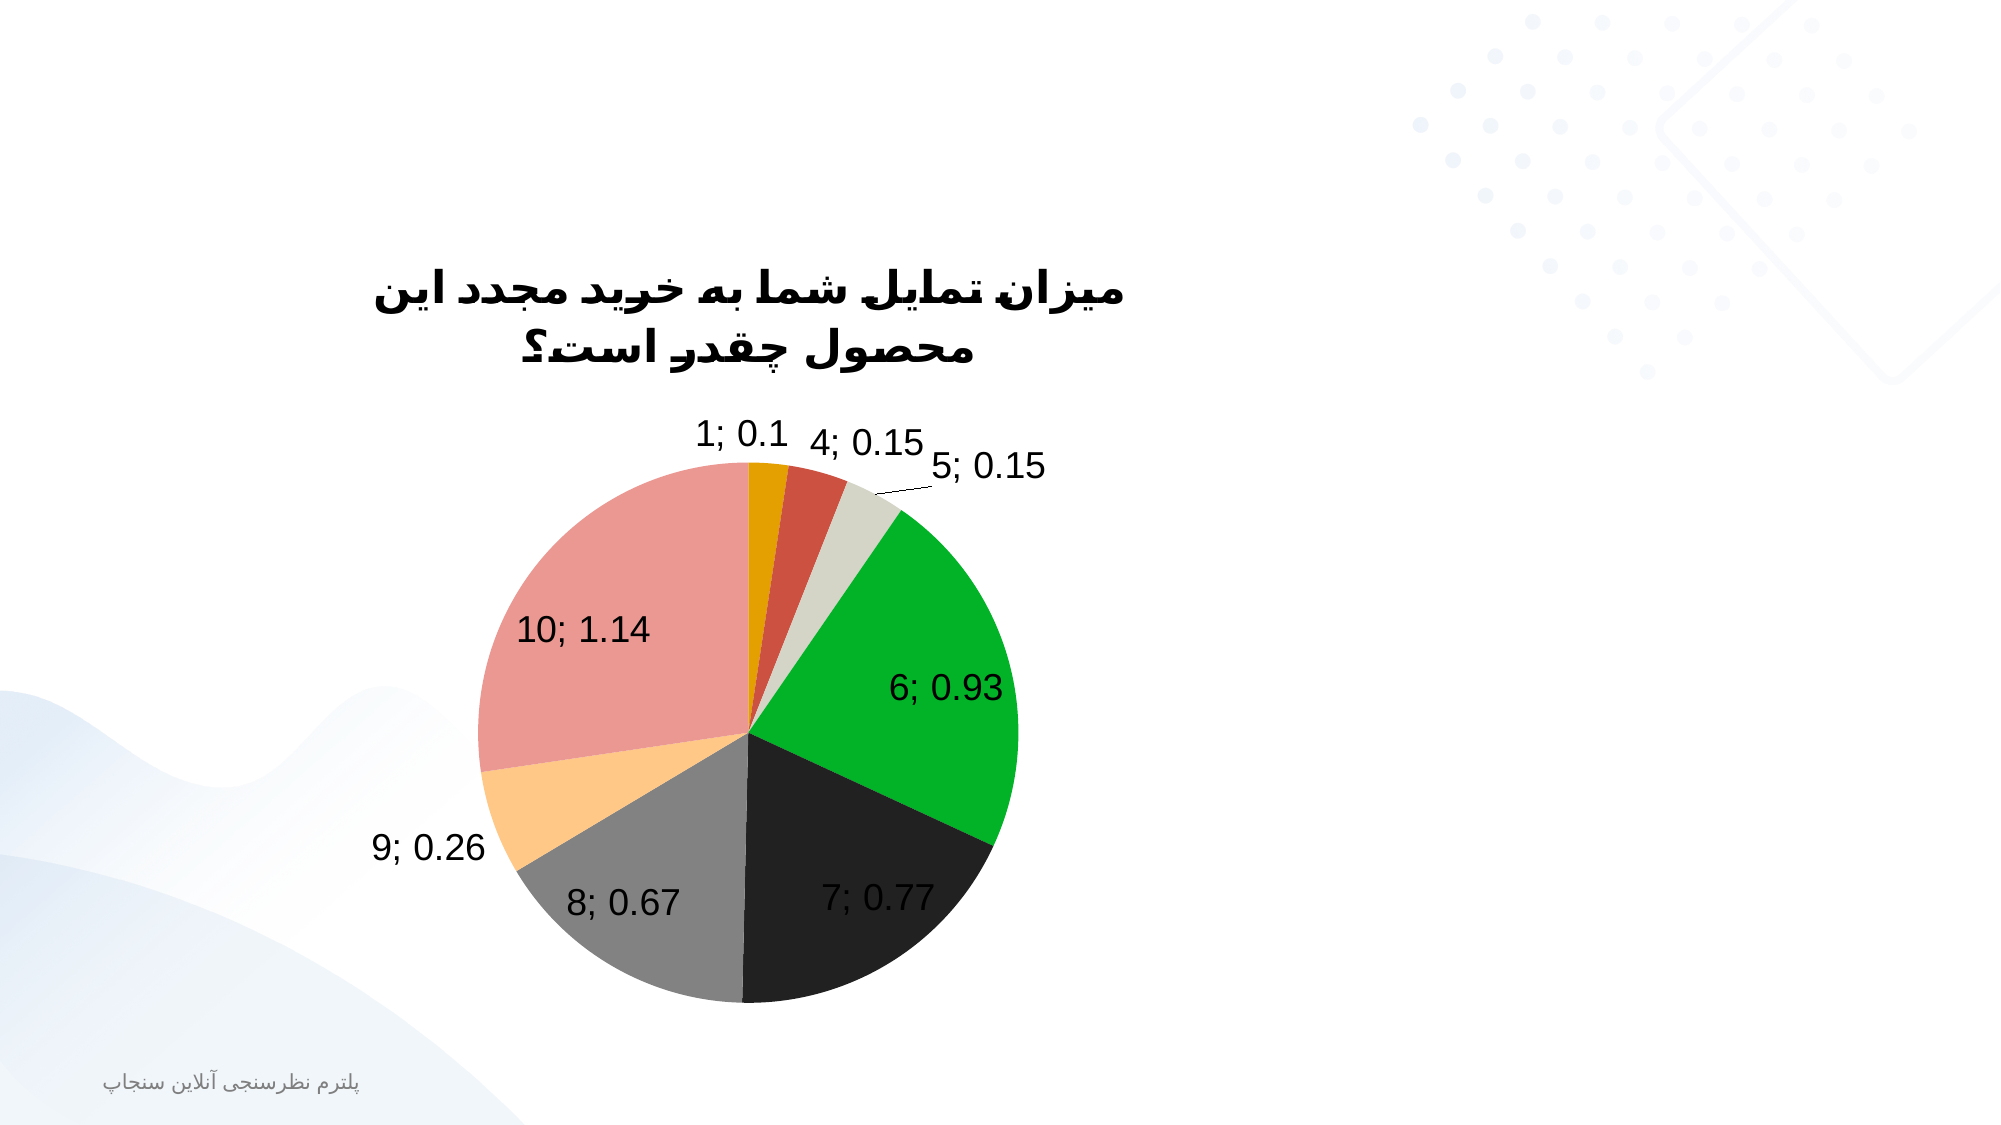

### Chart

| Category | میزان تمایل شما به خرید مجدد این محصول چقدر است؟ |
|---|---|
| 1 | 0.1 |
| 4 | 0.15 |
| 5 | 0.15 |
| 6 | 0.93 |
| 7 | 0.77 |
| 8 | 0.67 |
| 9 | 0.26 |
| 10 | 1.14 |